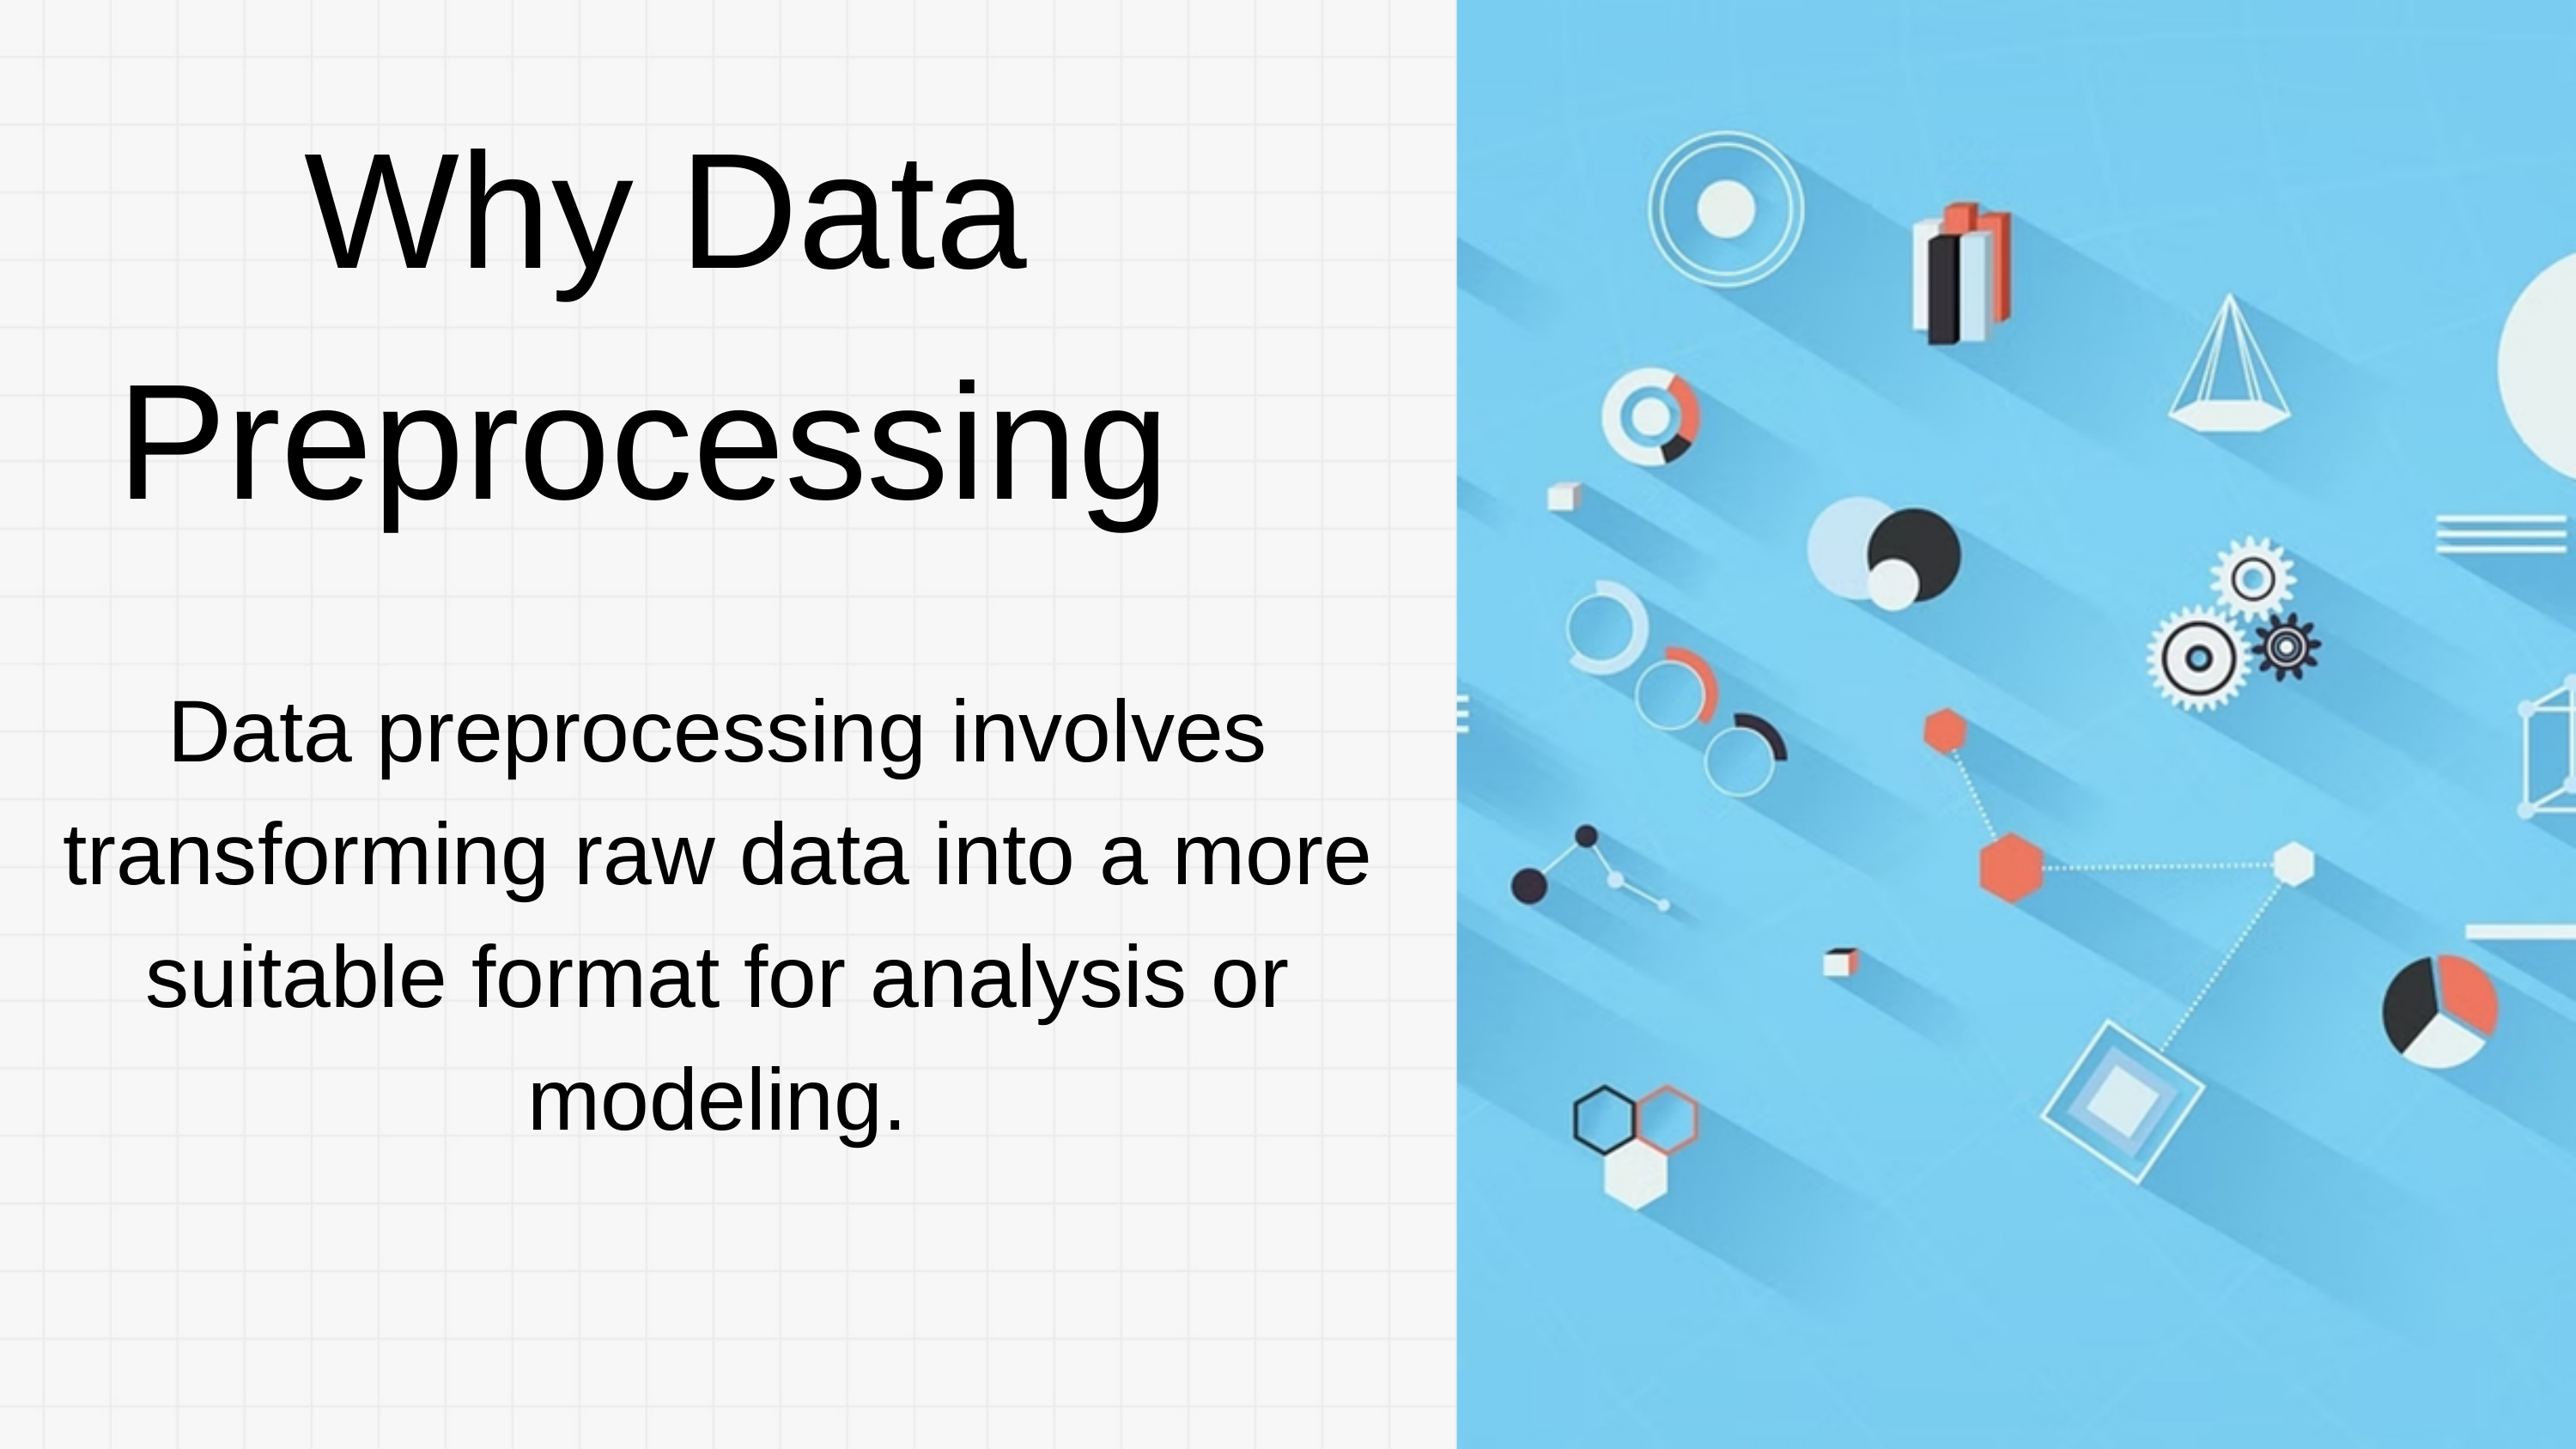

Why Data Preprocessing
Data preprocessing involves transforming raw data into a more suitable format for analysis or modeling.